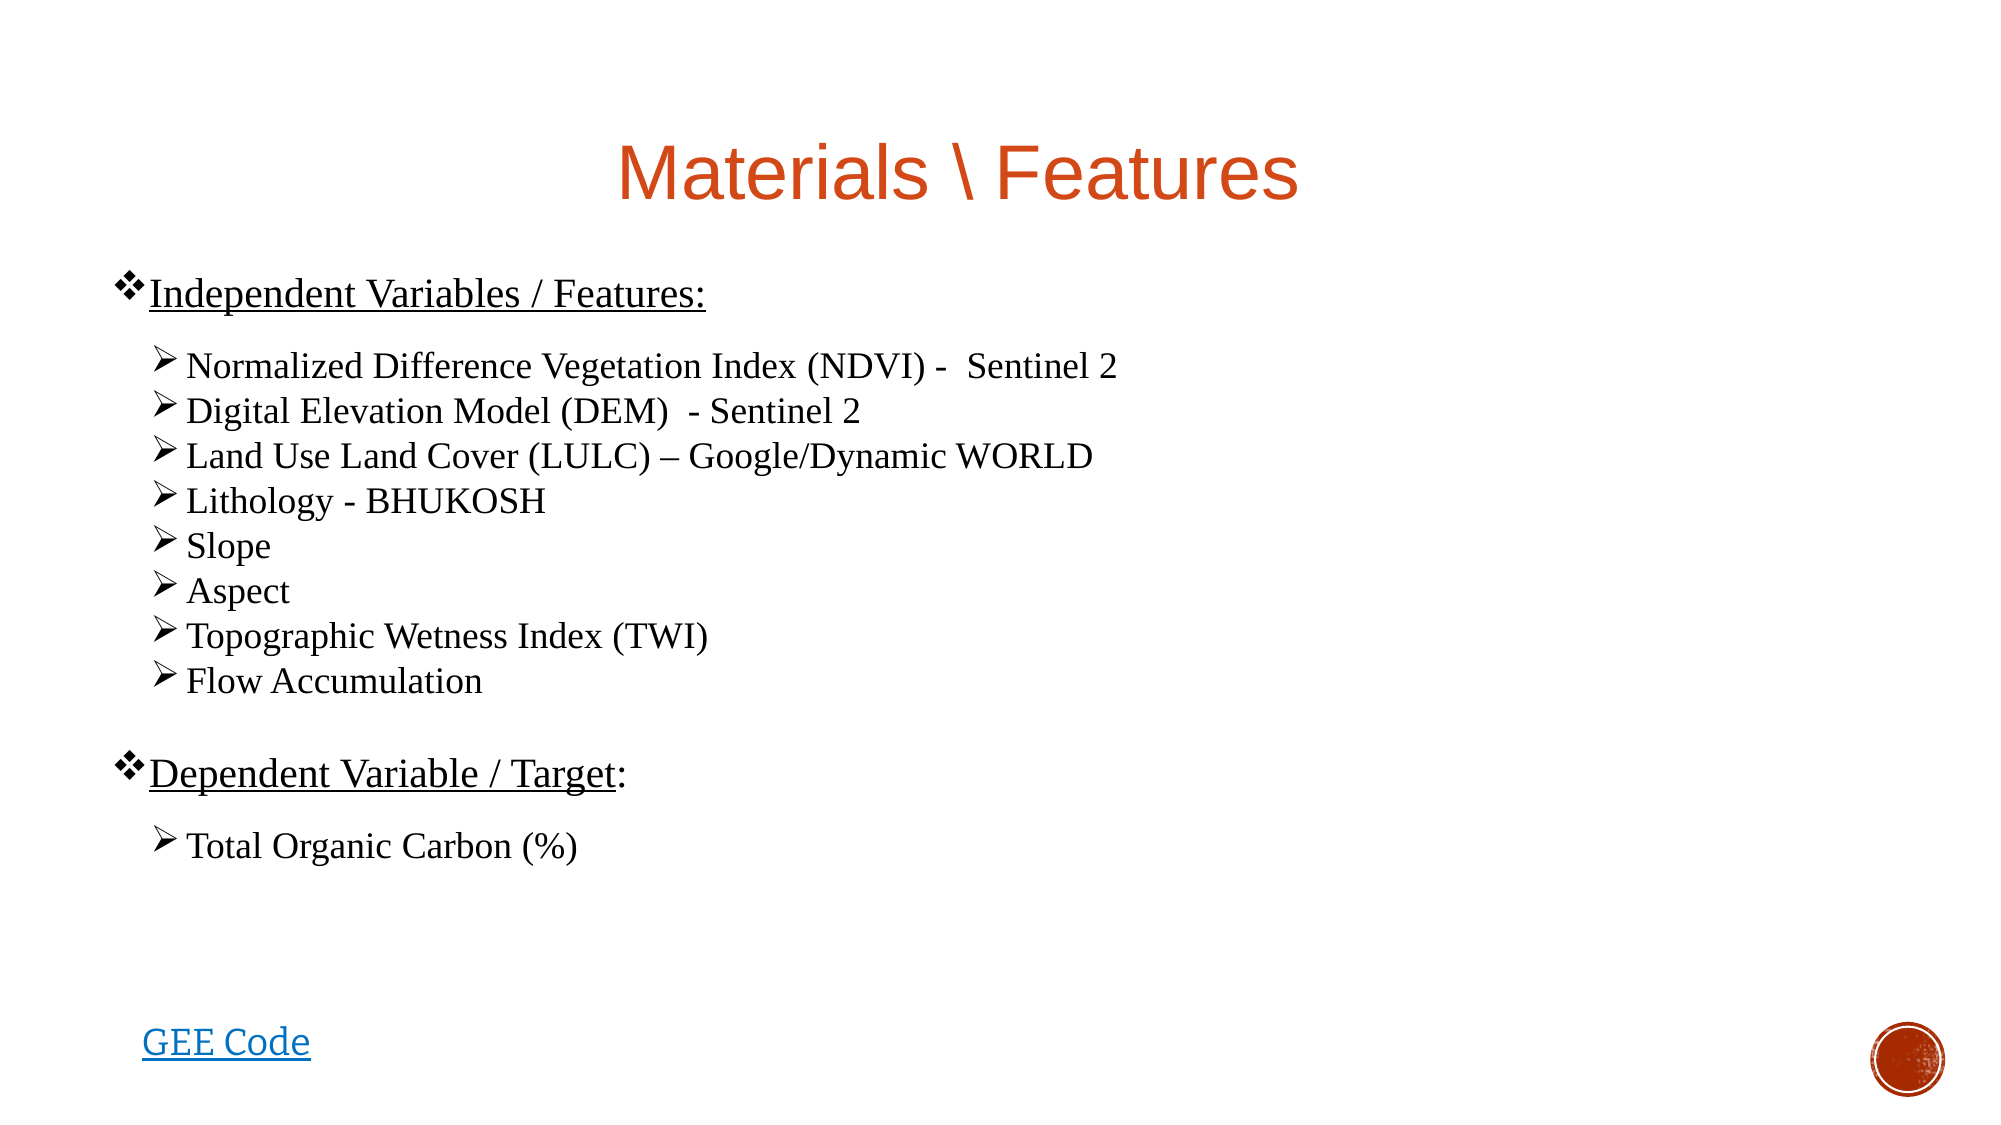

Materials \ Features
Independent Variables / Features:

Normalized Difference Vegetation Index (NDVI) -  Sentinel 2
Digital Elevation Model (DEM)  - Sentinel 2
Land Use Land Cover (LULC) – Google/Dynamic WORLD
Lithology - BHUKOSH
Slope
Aspect
Topographic Wetness Index (TWI)
Flow Accumulation

Dependent Variable / Target:

Total Organic Carbon (%)

GEE Code